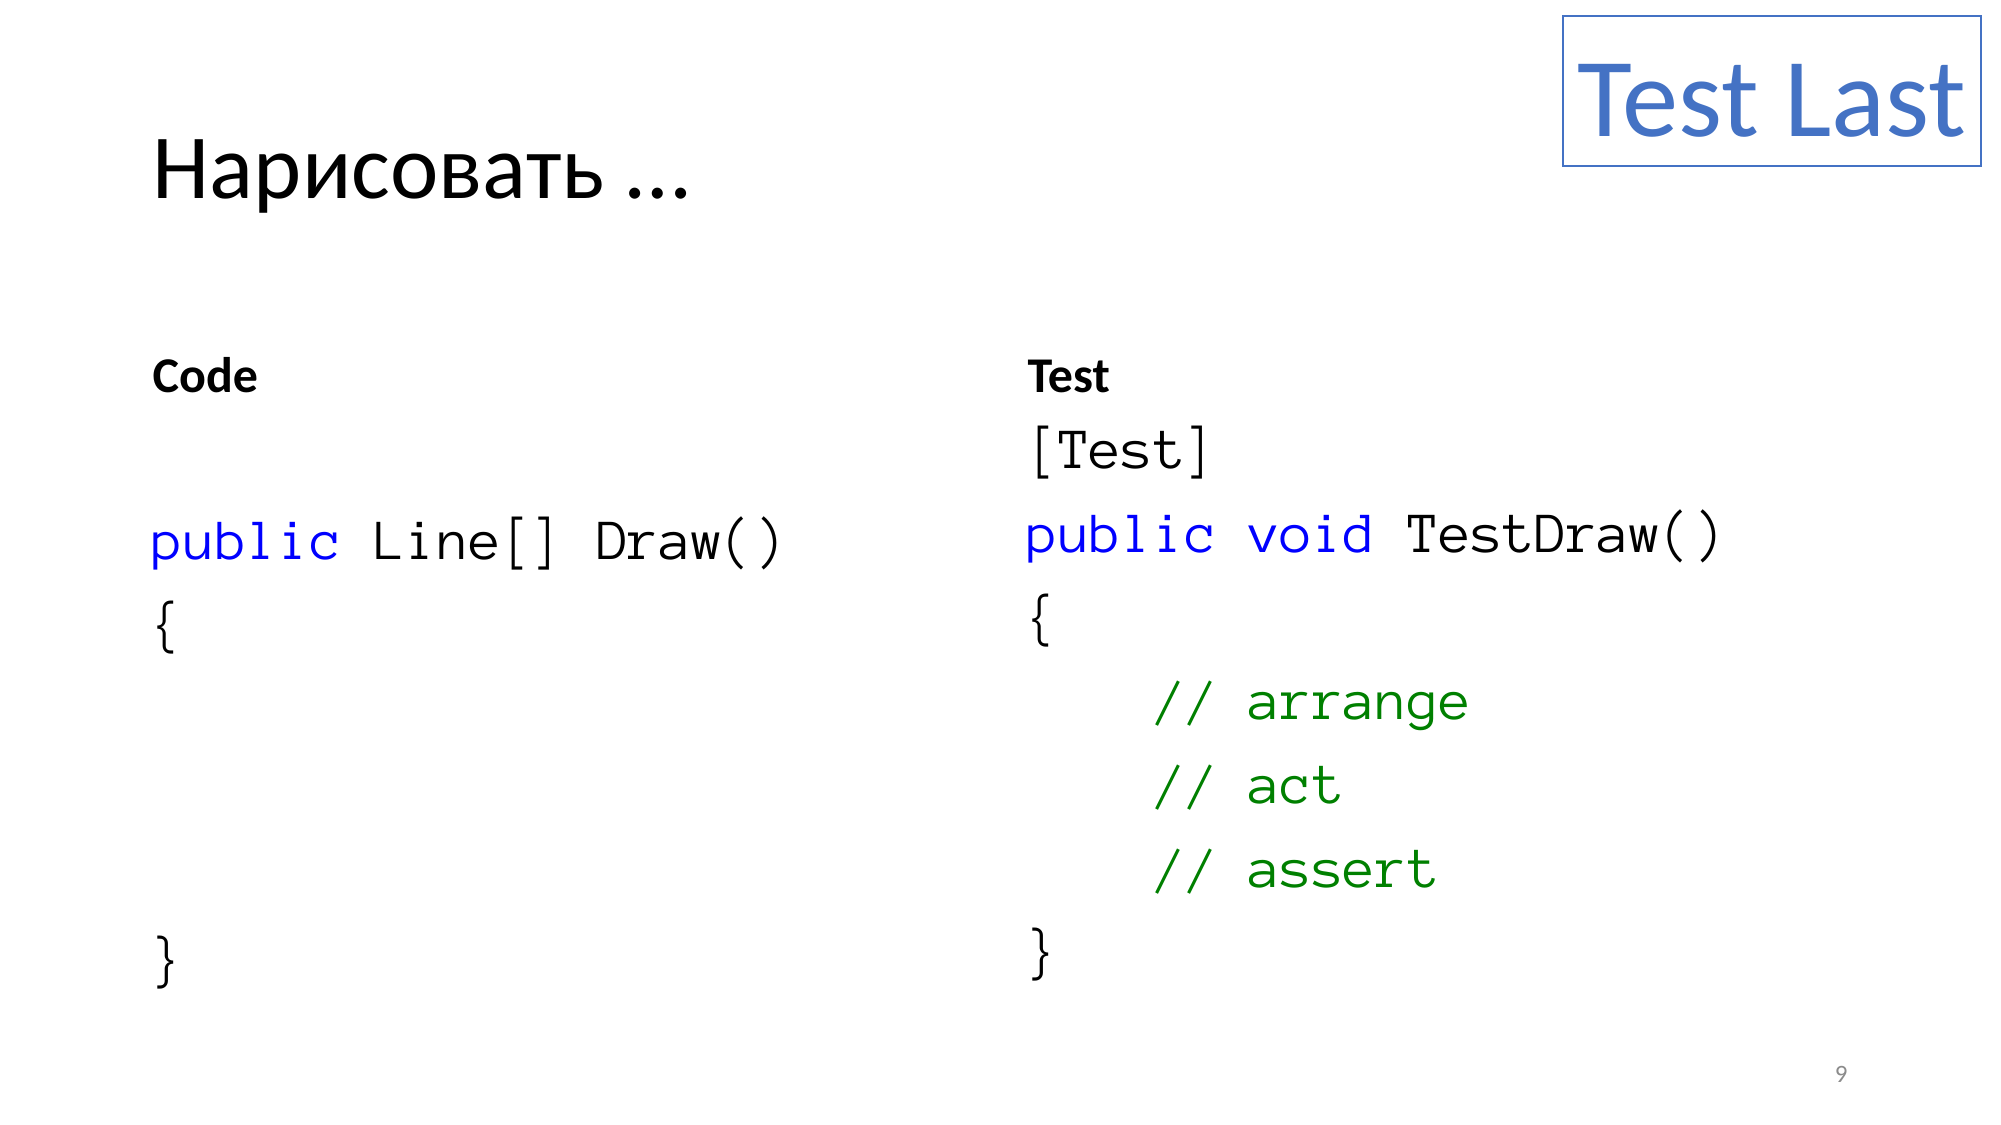

Test Last
# Нарисовать …
Code
Test

public Line[] Draw()
{

}
[Test]
public void TestDraw()
{
    // arrange
    // act
    // assert
}
9